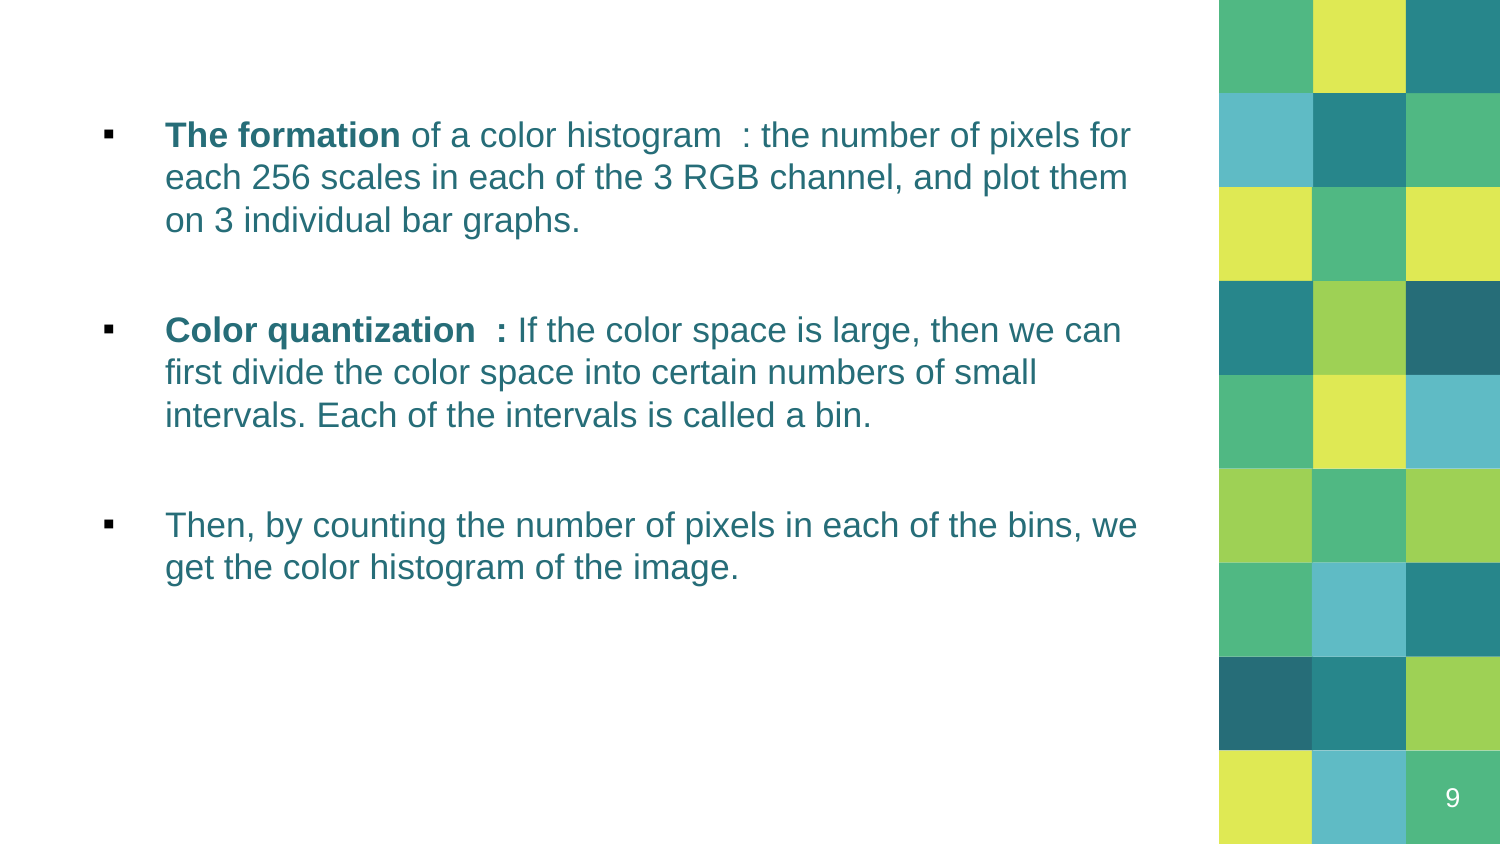

The formation of a color histogram  : the number of pixels for each 256 scales in each of the 3 RGB channel, and plot them on 3 individual bar graphs.

Color quantization  : If the color space is large, then we can first divide the color space into certain numbers of small intervals. Each of the intervals is called a bin.

Then, by counting the number of pixels in each of the bins, we get the color histogram of the image.

9